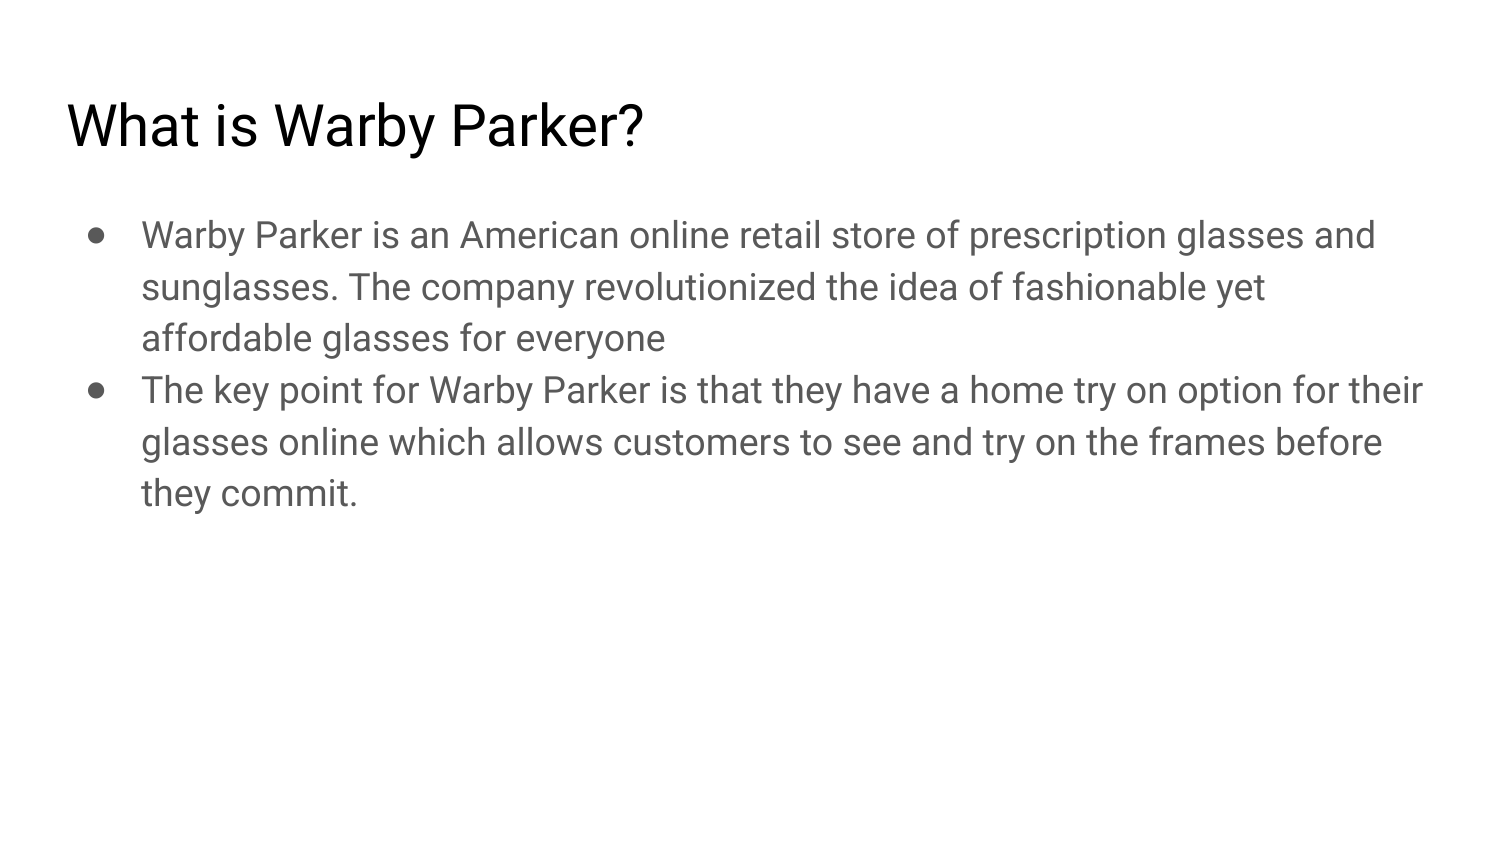

# What is Warby Parker?
Warby Parker is an American online retail store of prescription glasses and sunglasses. The company revolutionized the idea of fashionable yet affordable glasses for everyone
The key point for Warby Parker is that they have a home try on option for their glasses online which allows customers to see and try on the frames before they commit.